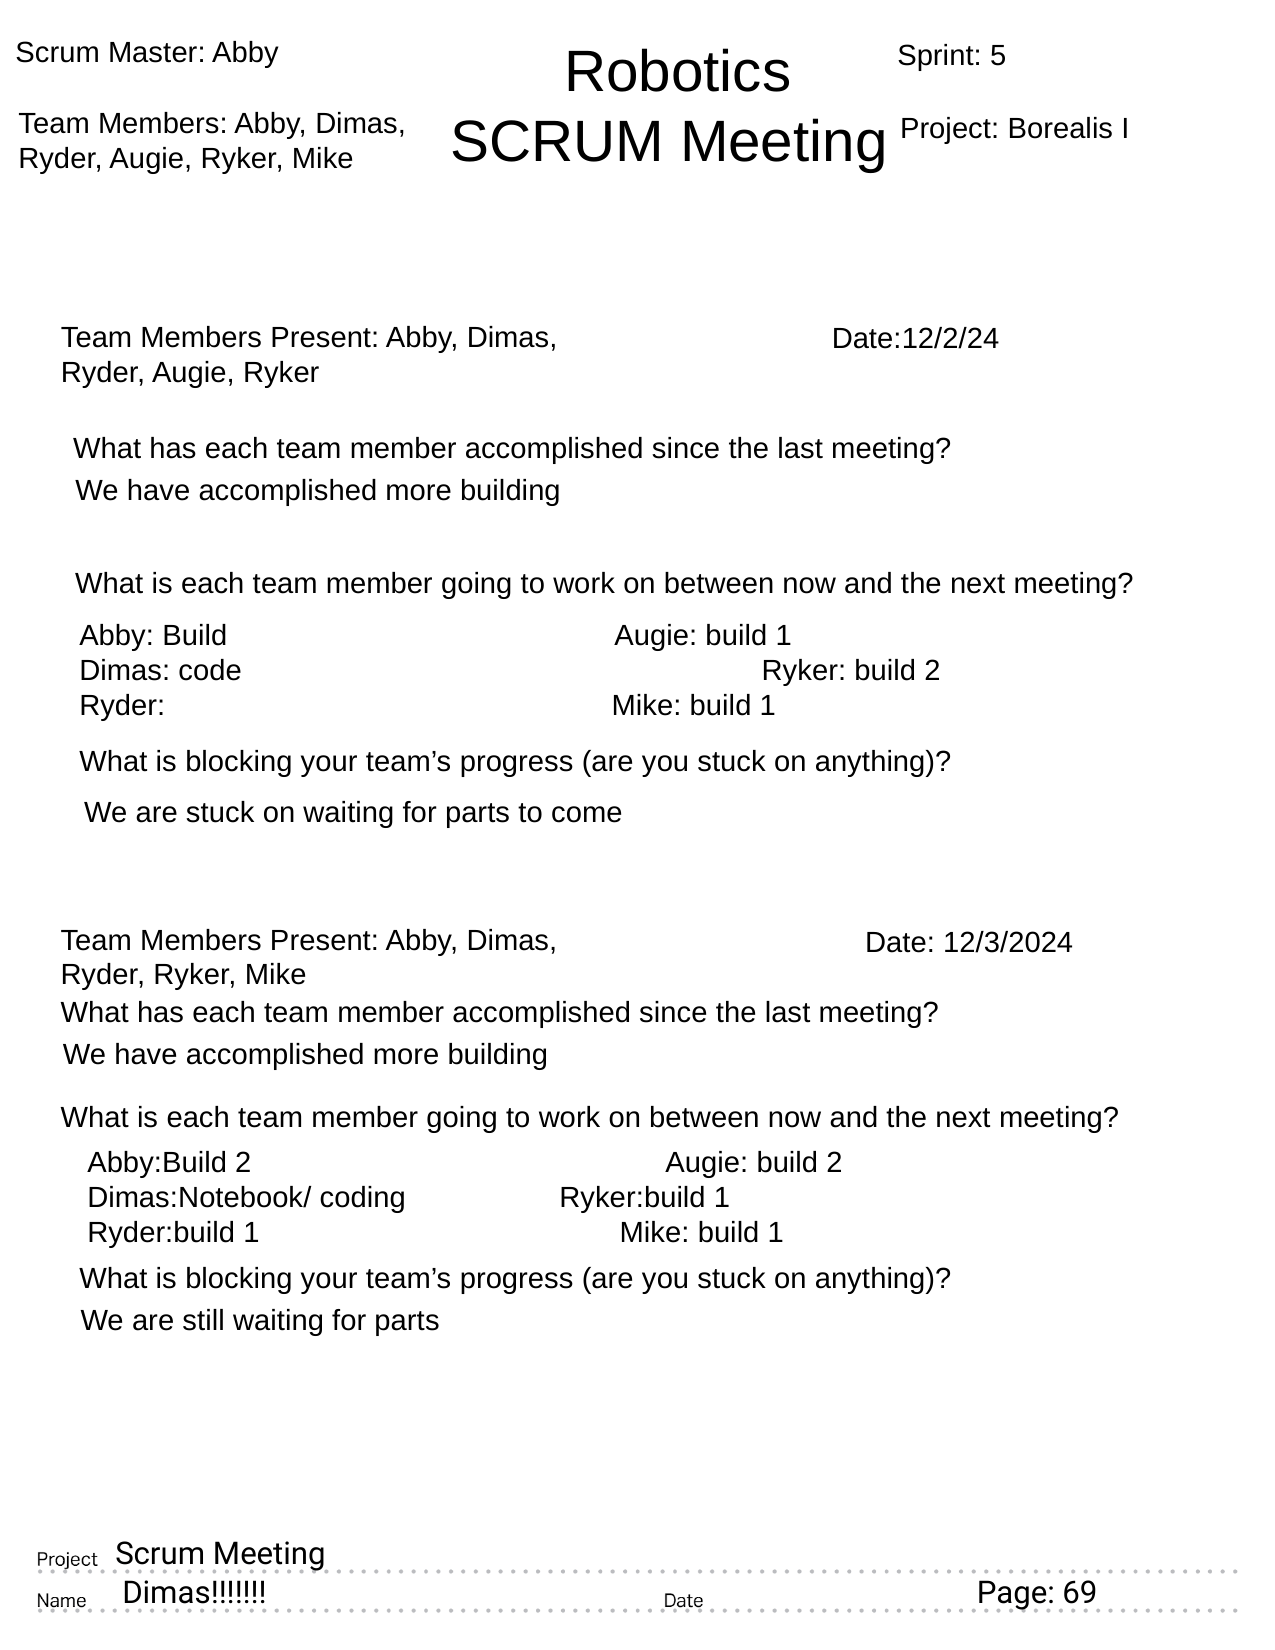

Scrum Master: Abby
       Robotics
SCRUM Meeting
Sprint: 5
Team Members: Abby, Dimas,
Ryder, Augie, Ryker, Mike
Project: Borealis I
Team Members Present: Abby, Dimas,
Ryder, Augie, Ryker
Date:12/2/24
What has each team member accomplished since the last meeting?
We have accomplished more building
What is each team member going to work on between now and the next meeting?
Abby: Build	                                               Augie: build 1
Dimas: code 			          Ryker: build 2
Ryder: 			          Mike: build 1
What is blocking your team’s progress (are you stuck on anything)?
We are stuck on waiting for parts to come
Team Members Present: Abby, Dimas,
Ryder, Ryker, Mike

Date: 12/3/2024
What has each team member accomplished since the last meeting?
We have accomplished more building
What is each team member going to work on between now and the next meeting?
Abby:Build 2 	                                  Augie: build 2
Dimas:Notebook/ coding           Ryker:build 1
Ryder:build 1                          	          Mike: build 1
What is blocking your team’s progress (are you stuck on anything)?
We are still waiting for parts
# Scrum Meeting
                                Page: 69
Dimas!!!!!!!